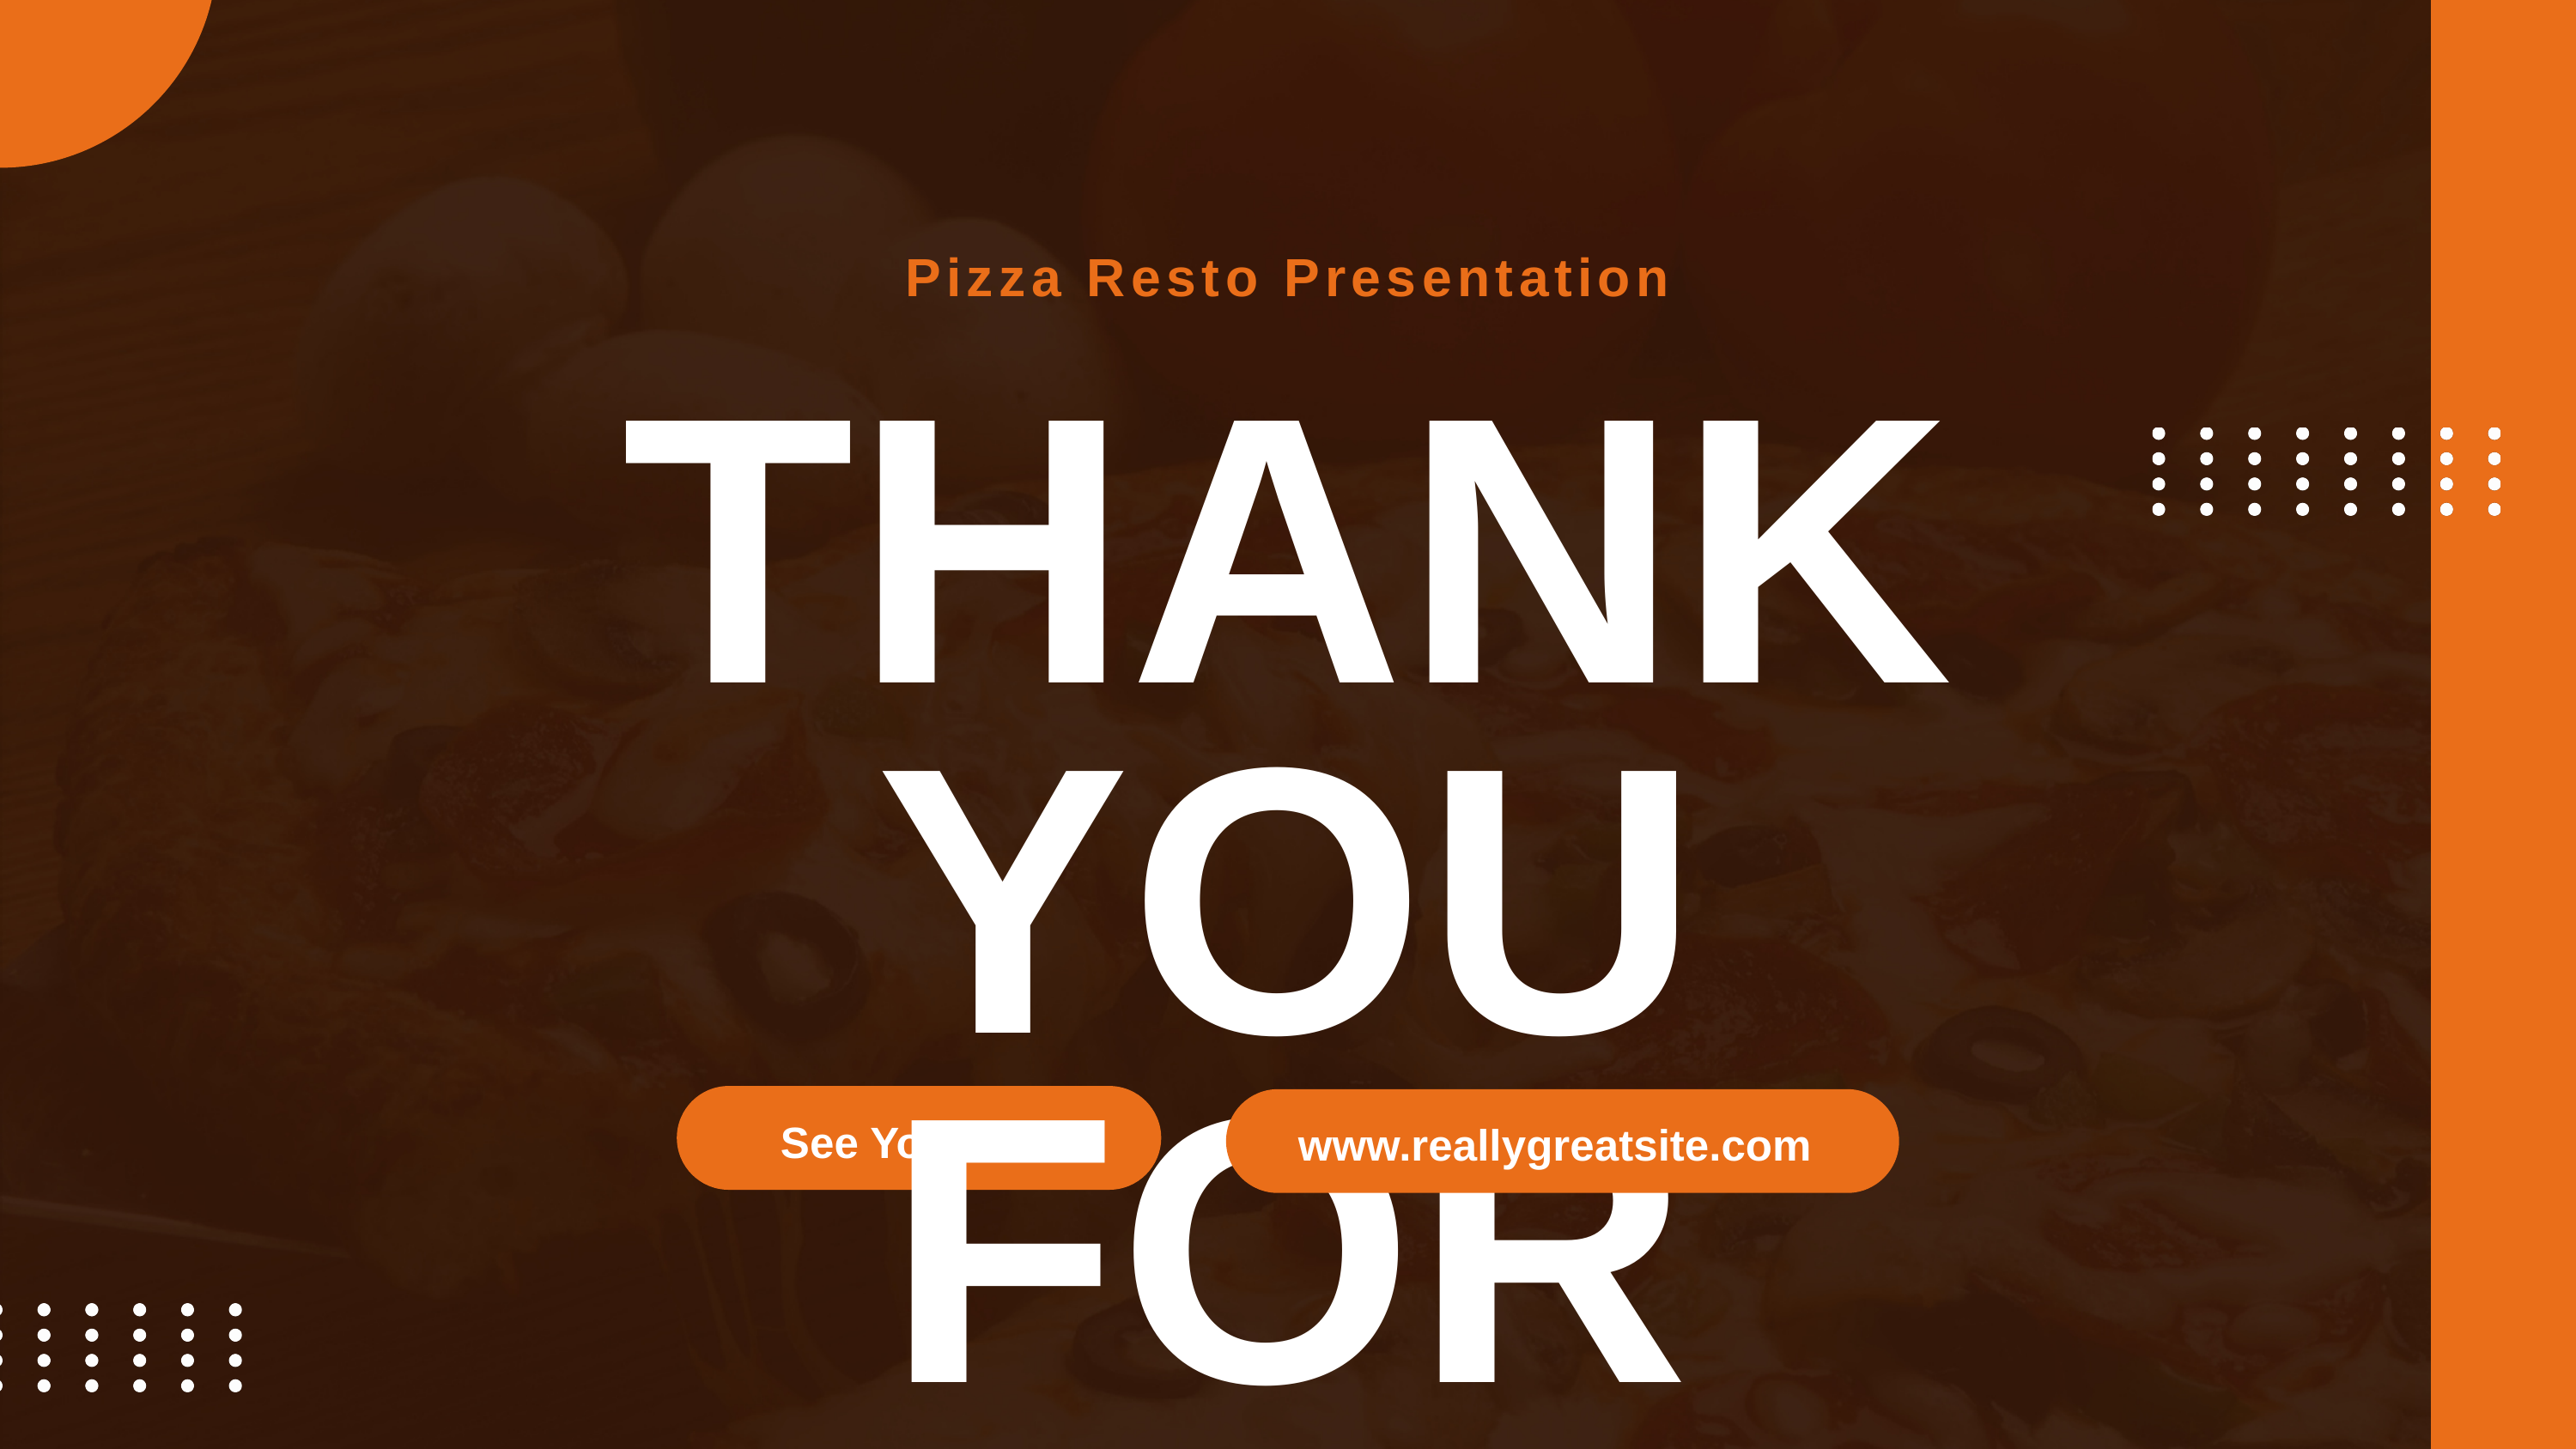

Pizza Resto Presentation
THANK YOU
FOR ATTENTION

See You Next
www.reallygreatsite.com